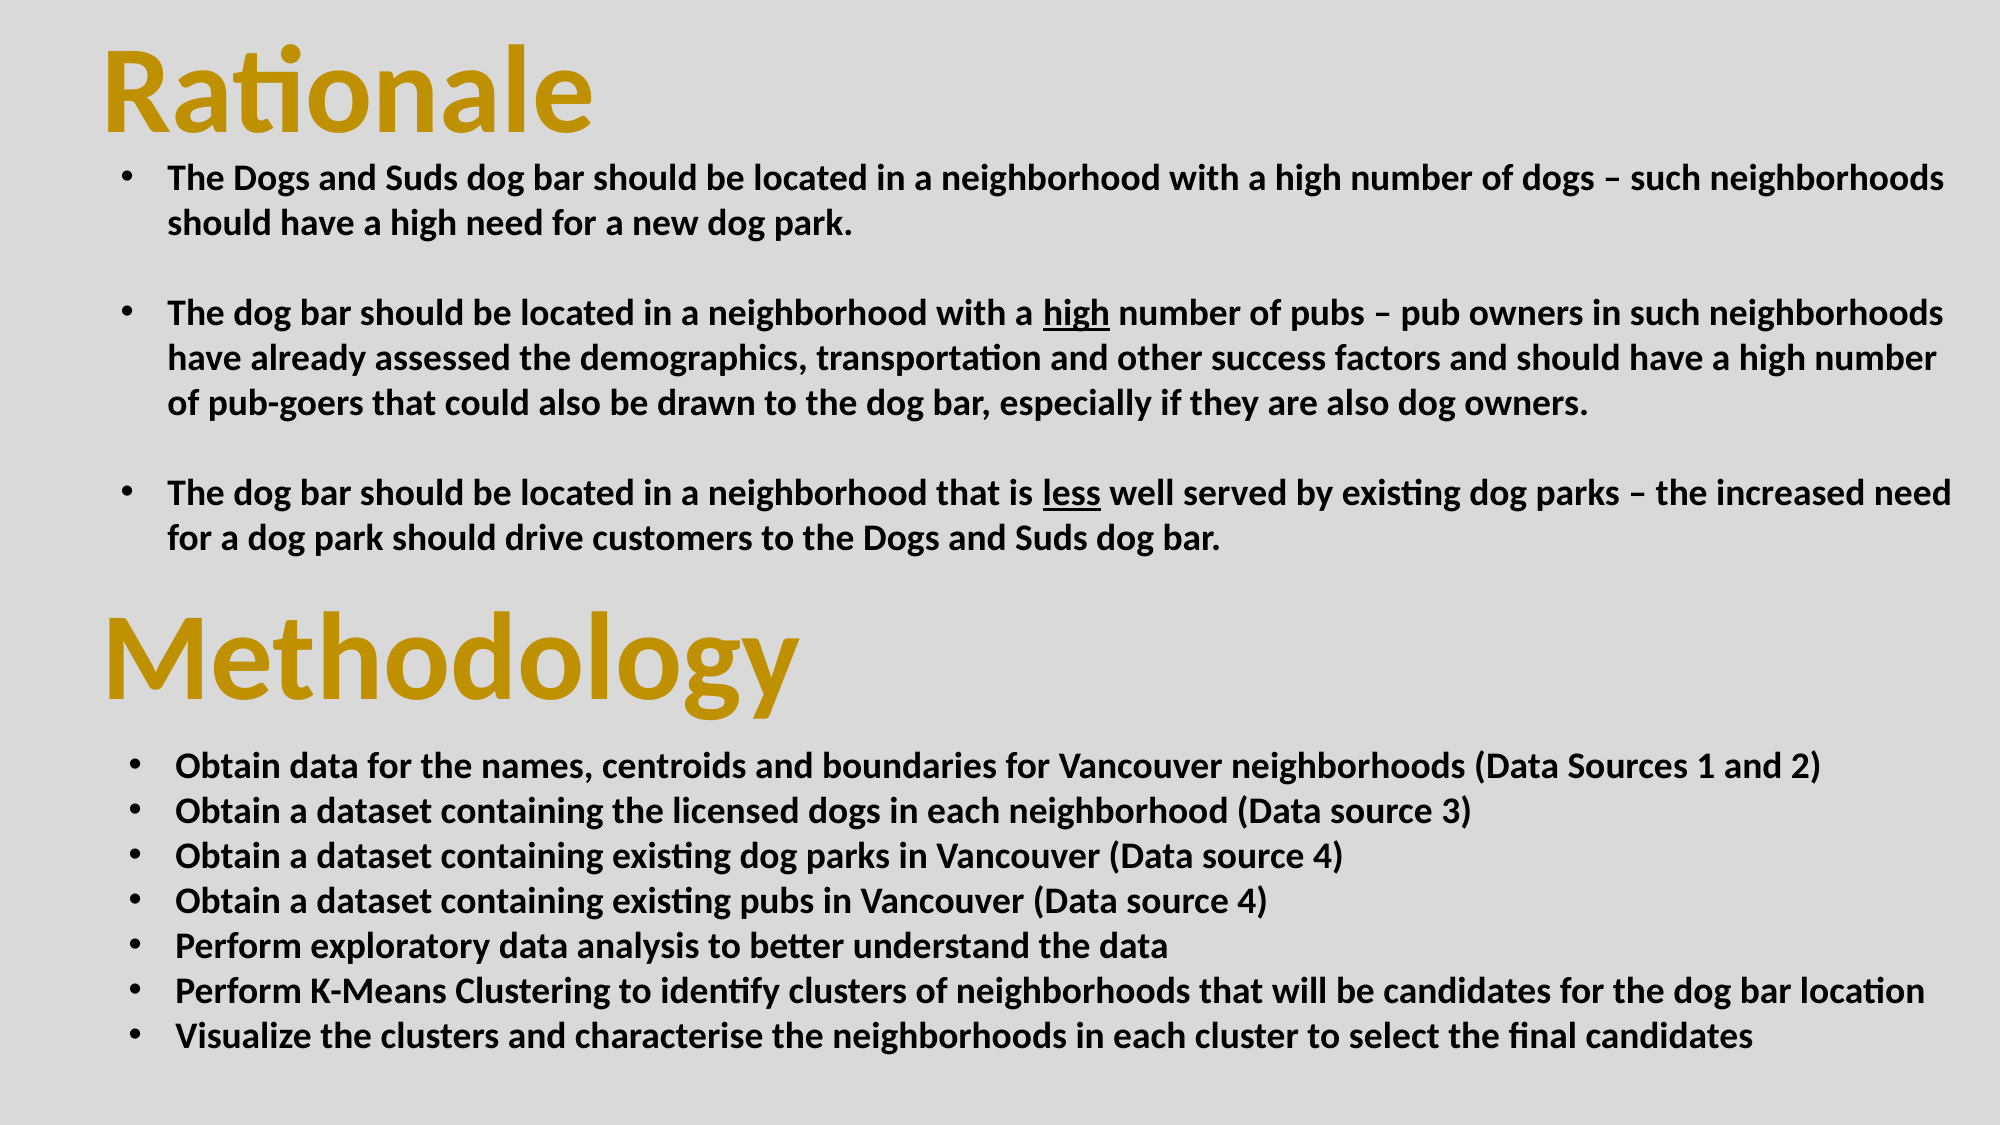

Rationale
The Dogs and Suds dog bar should be located in a neighborhood with a high number of dogs – such neighborhoods should have a high need for a new dog park.

The dog bar should be located in a neighborhood with a high number of pubs – pub owners in such neighborhoods have already assessed the demographics, transportation and other success factors and should have a high number of pub-goers that could also be drawn to the dog bar, especially if they are also dog owners.

The dog bar should be located in a neighborhood that is less well served by existing dog parks – the increased need for a dog park should drive customers to the Dogs and Suds dog bar.
Methodology
Obtain data for the names, centroids and boundaries for Vancouver neighborhoods (Data Sources 1 and 2)
Obtain a dataset containing the licensed dogs in each neighborhood (Data source 3)
Obtain a dataset containing existing dog parks in Vancouver (Data source 4)
Obtain a dataset containing existing pubs in Vancouver (Data source 4)
Perform exploratory data analysis to better understand the data
Perform K-Means Clustering to identify clusters of neighborhoods that will be candidates for the dog bar location
Visualize the clusters and characterise the neighborhoods in each cluster to select the final candidates